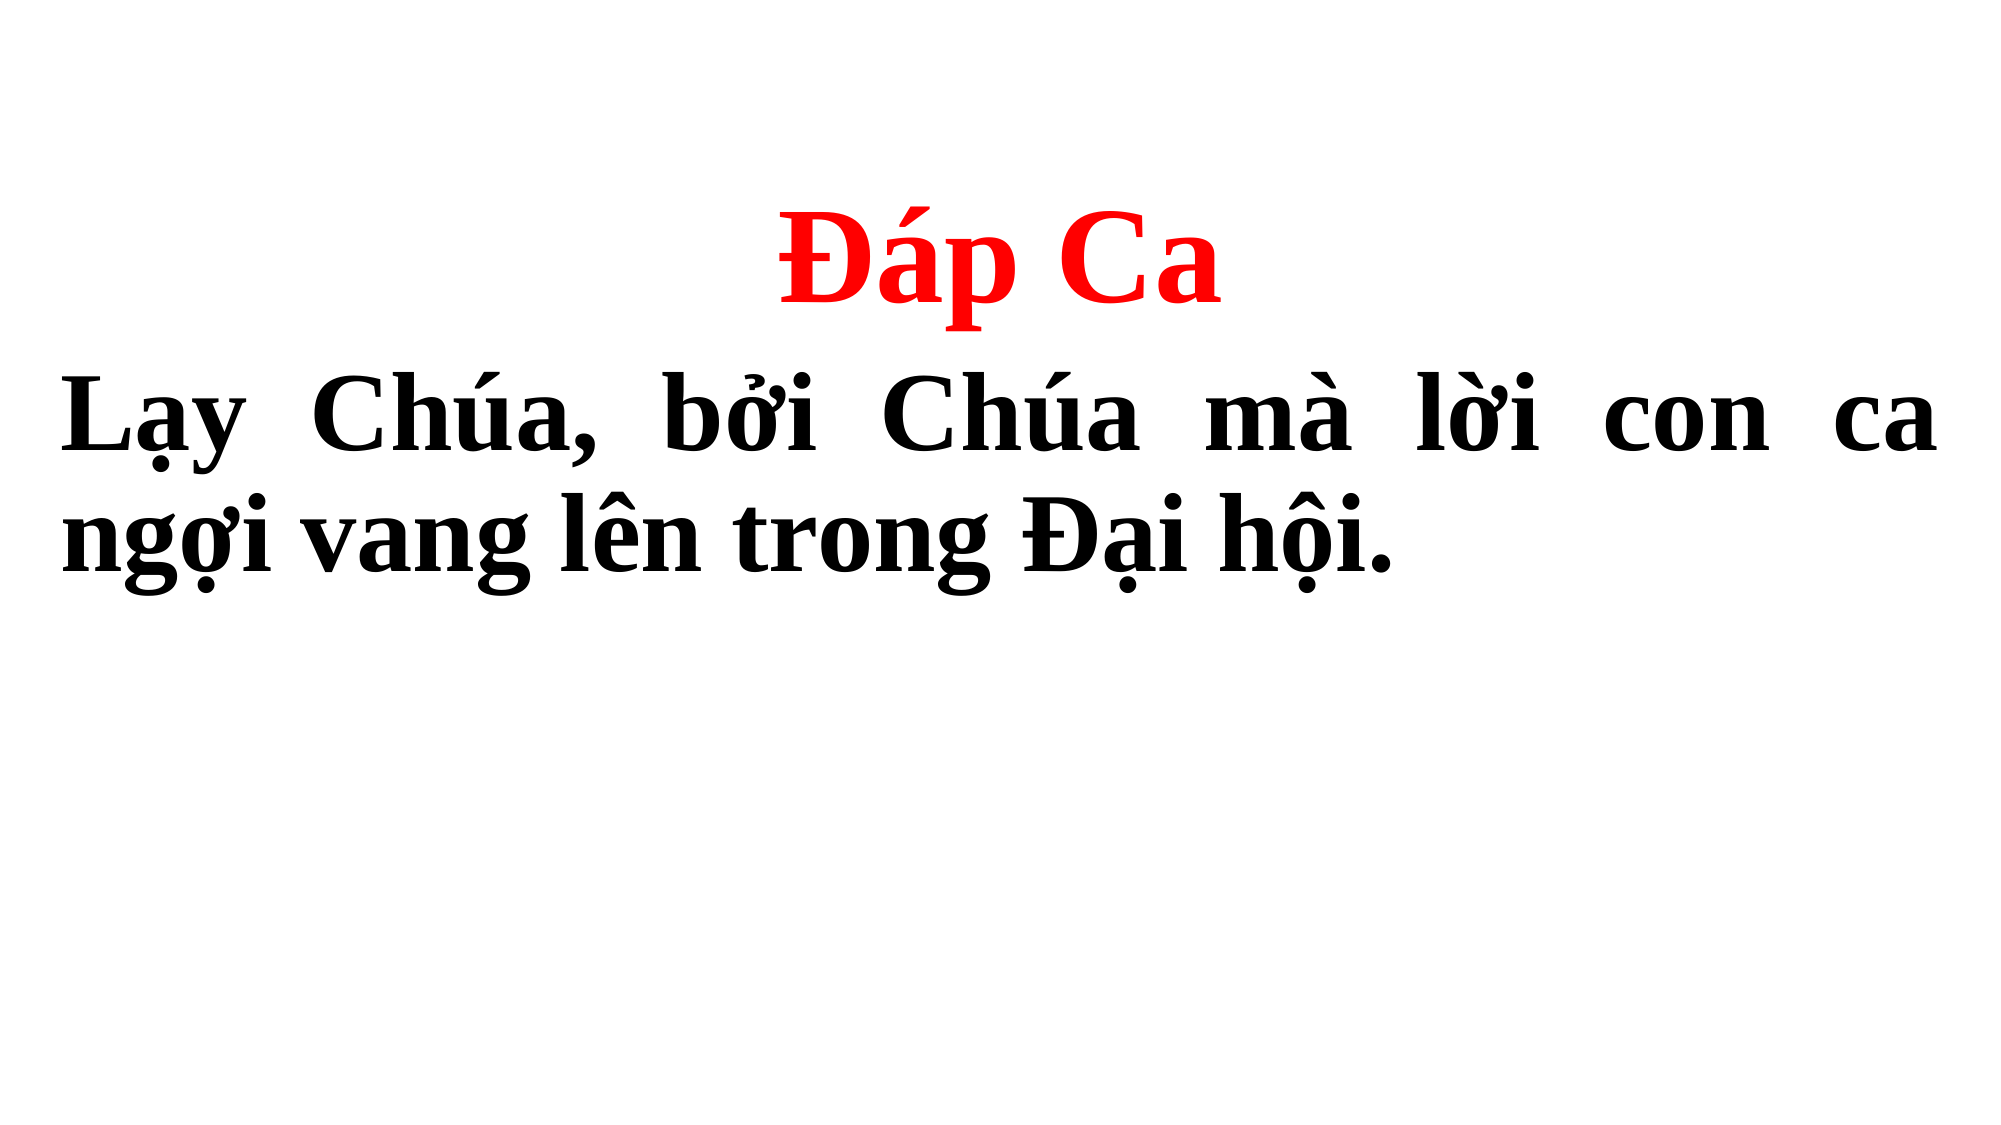

Đáp Ca
Lạy Chúa, bởi Chúa mà lời con ca ngợi vang lên trong Đại hội.